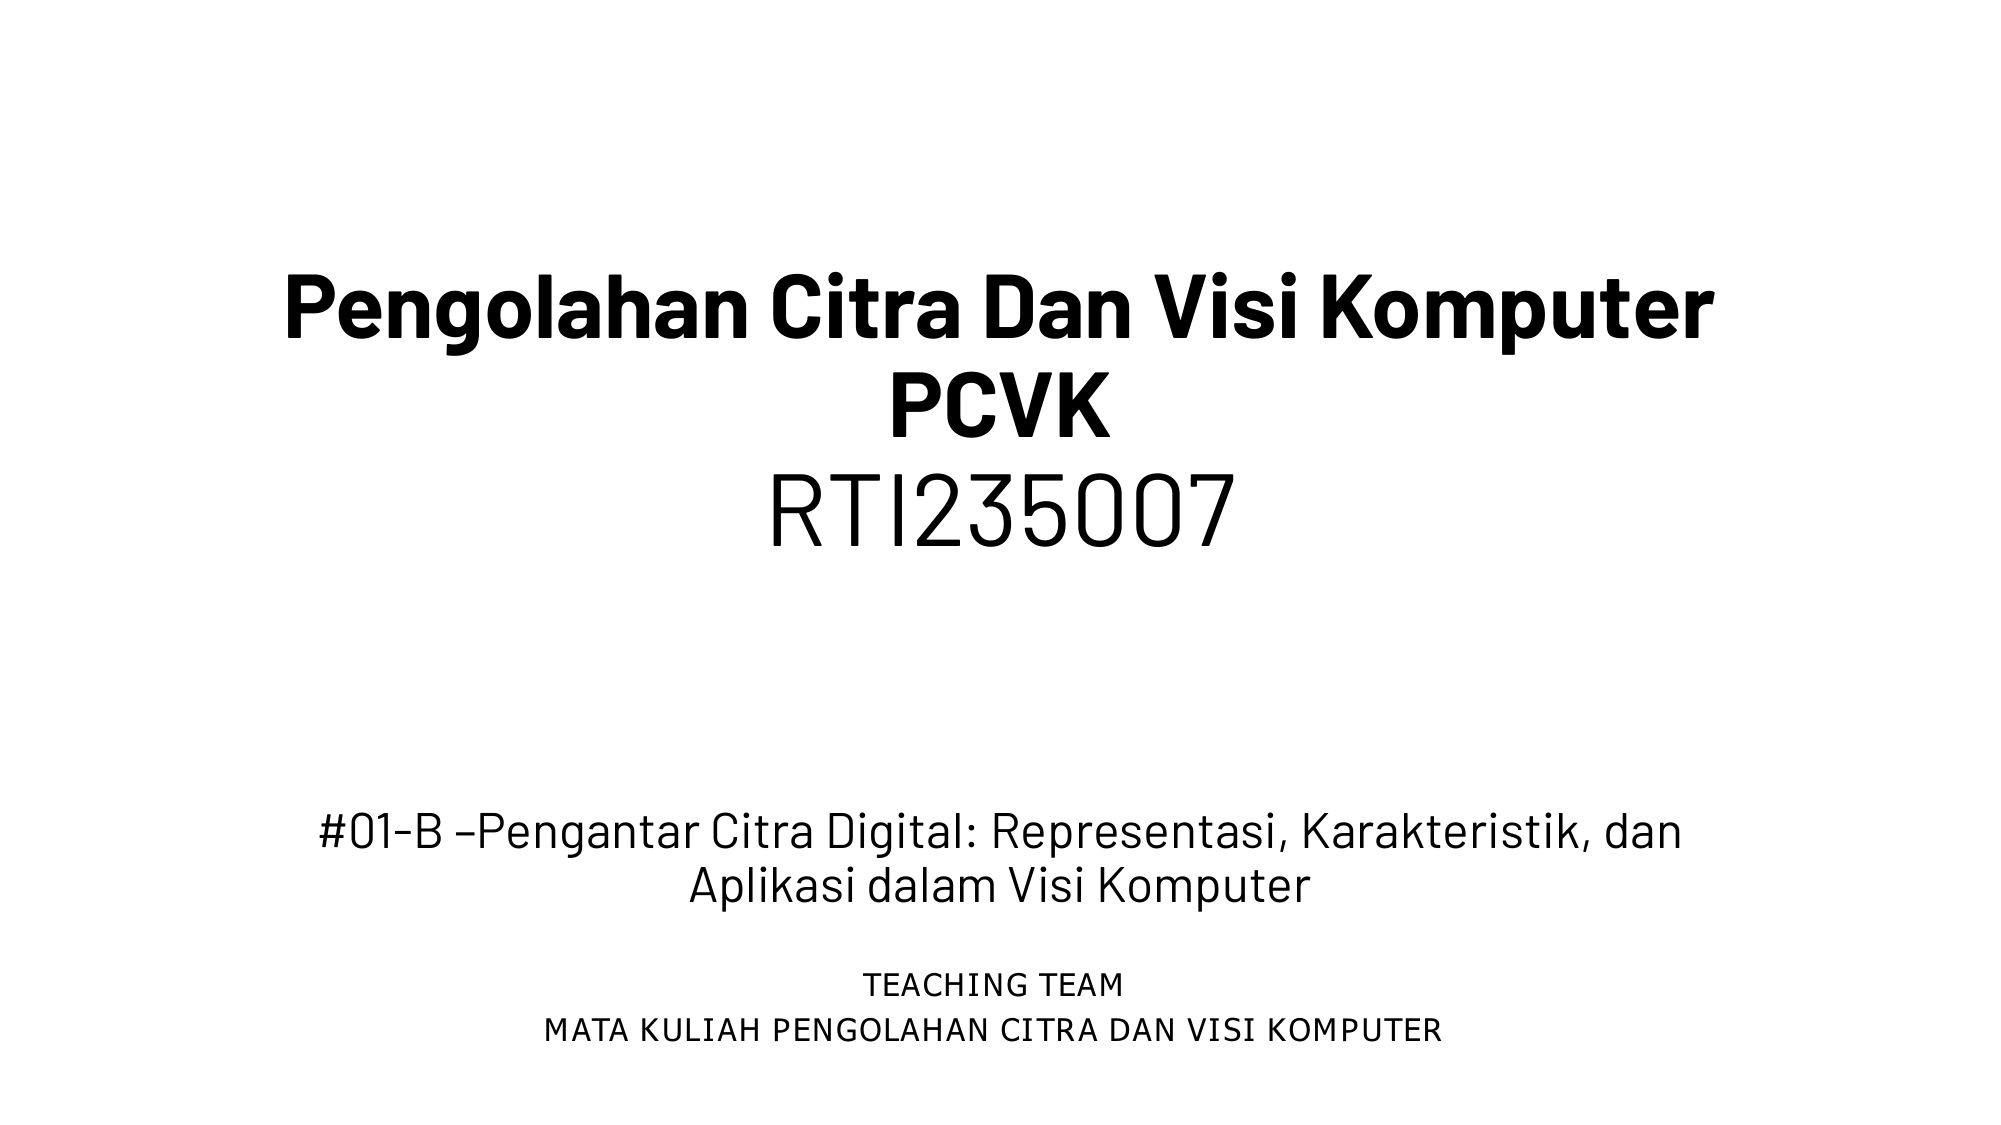

# Pengolahan Citra Dan Visi Komputer PCVK RTI235007
#01-B –Pengantar Citra Digital: Representasi, Karakteristik, dan Aplikasi dalam Visi Komputer

TEACHING TEAM
MATA KULIAH PENGOLAHAN CITRA DAN VISI KOMPUTER